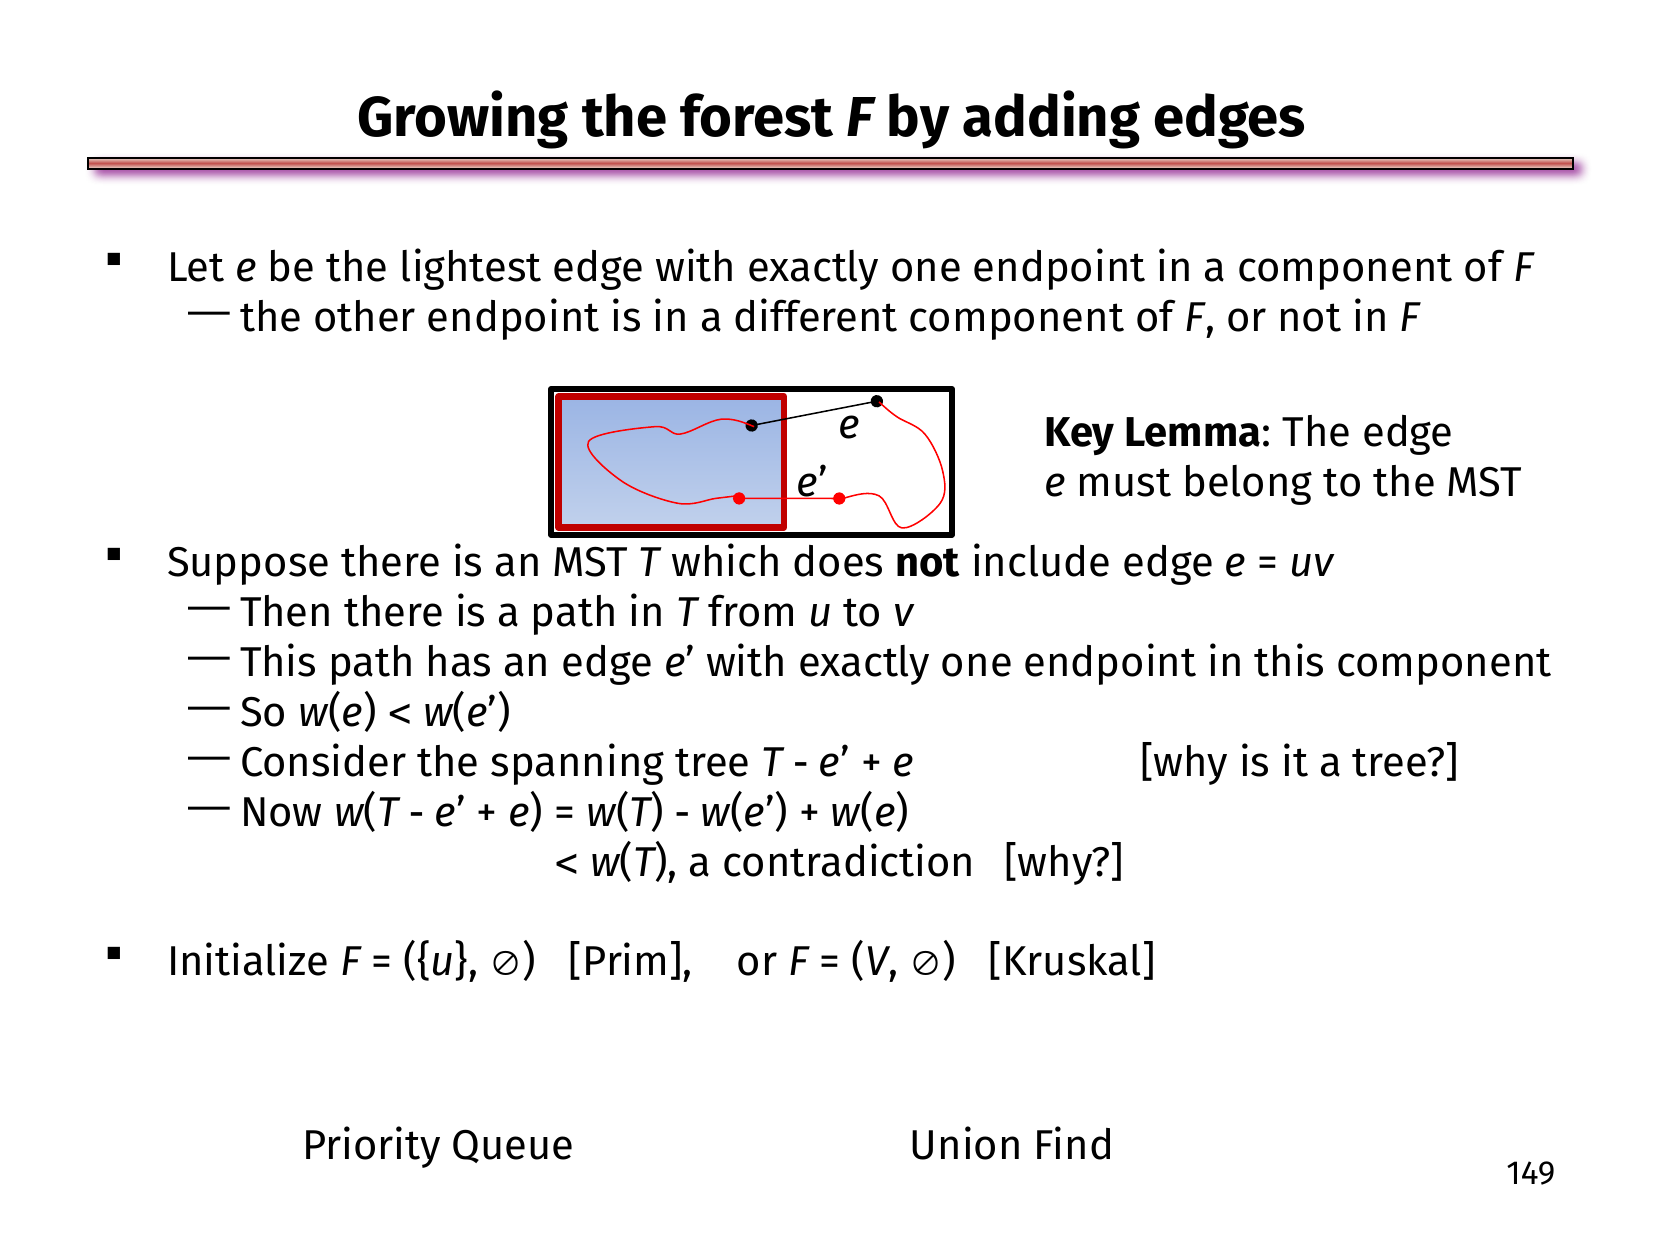

Growing the forest F by adding edges

Let e be the lightest edge with exactly one endpoint in a component of F
the other endpoint is in a different component of F, or not in F

Suppose there is an MST T which does not include edge e = uv
Then there is a path in T from u to v
This path has an edge e’ with exactly one endpoint in this component
So w(e) < w(e’)
Consider the spanning tree T − e’ + e		[why is it a tree?]
Now w(T − e’ + e) = w(T) − w(e’) + w(e)
			< w(T), a contradiction	[why?]

Initialize F = ({u}, ∅)   [Prim],    or F = (V, ∅)   [Kruskal]

e

Key Lemma: The edge
e must belong to the MST

e’

Priority Queue
Union Find
149